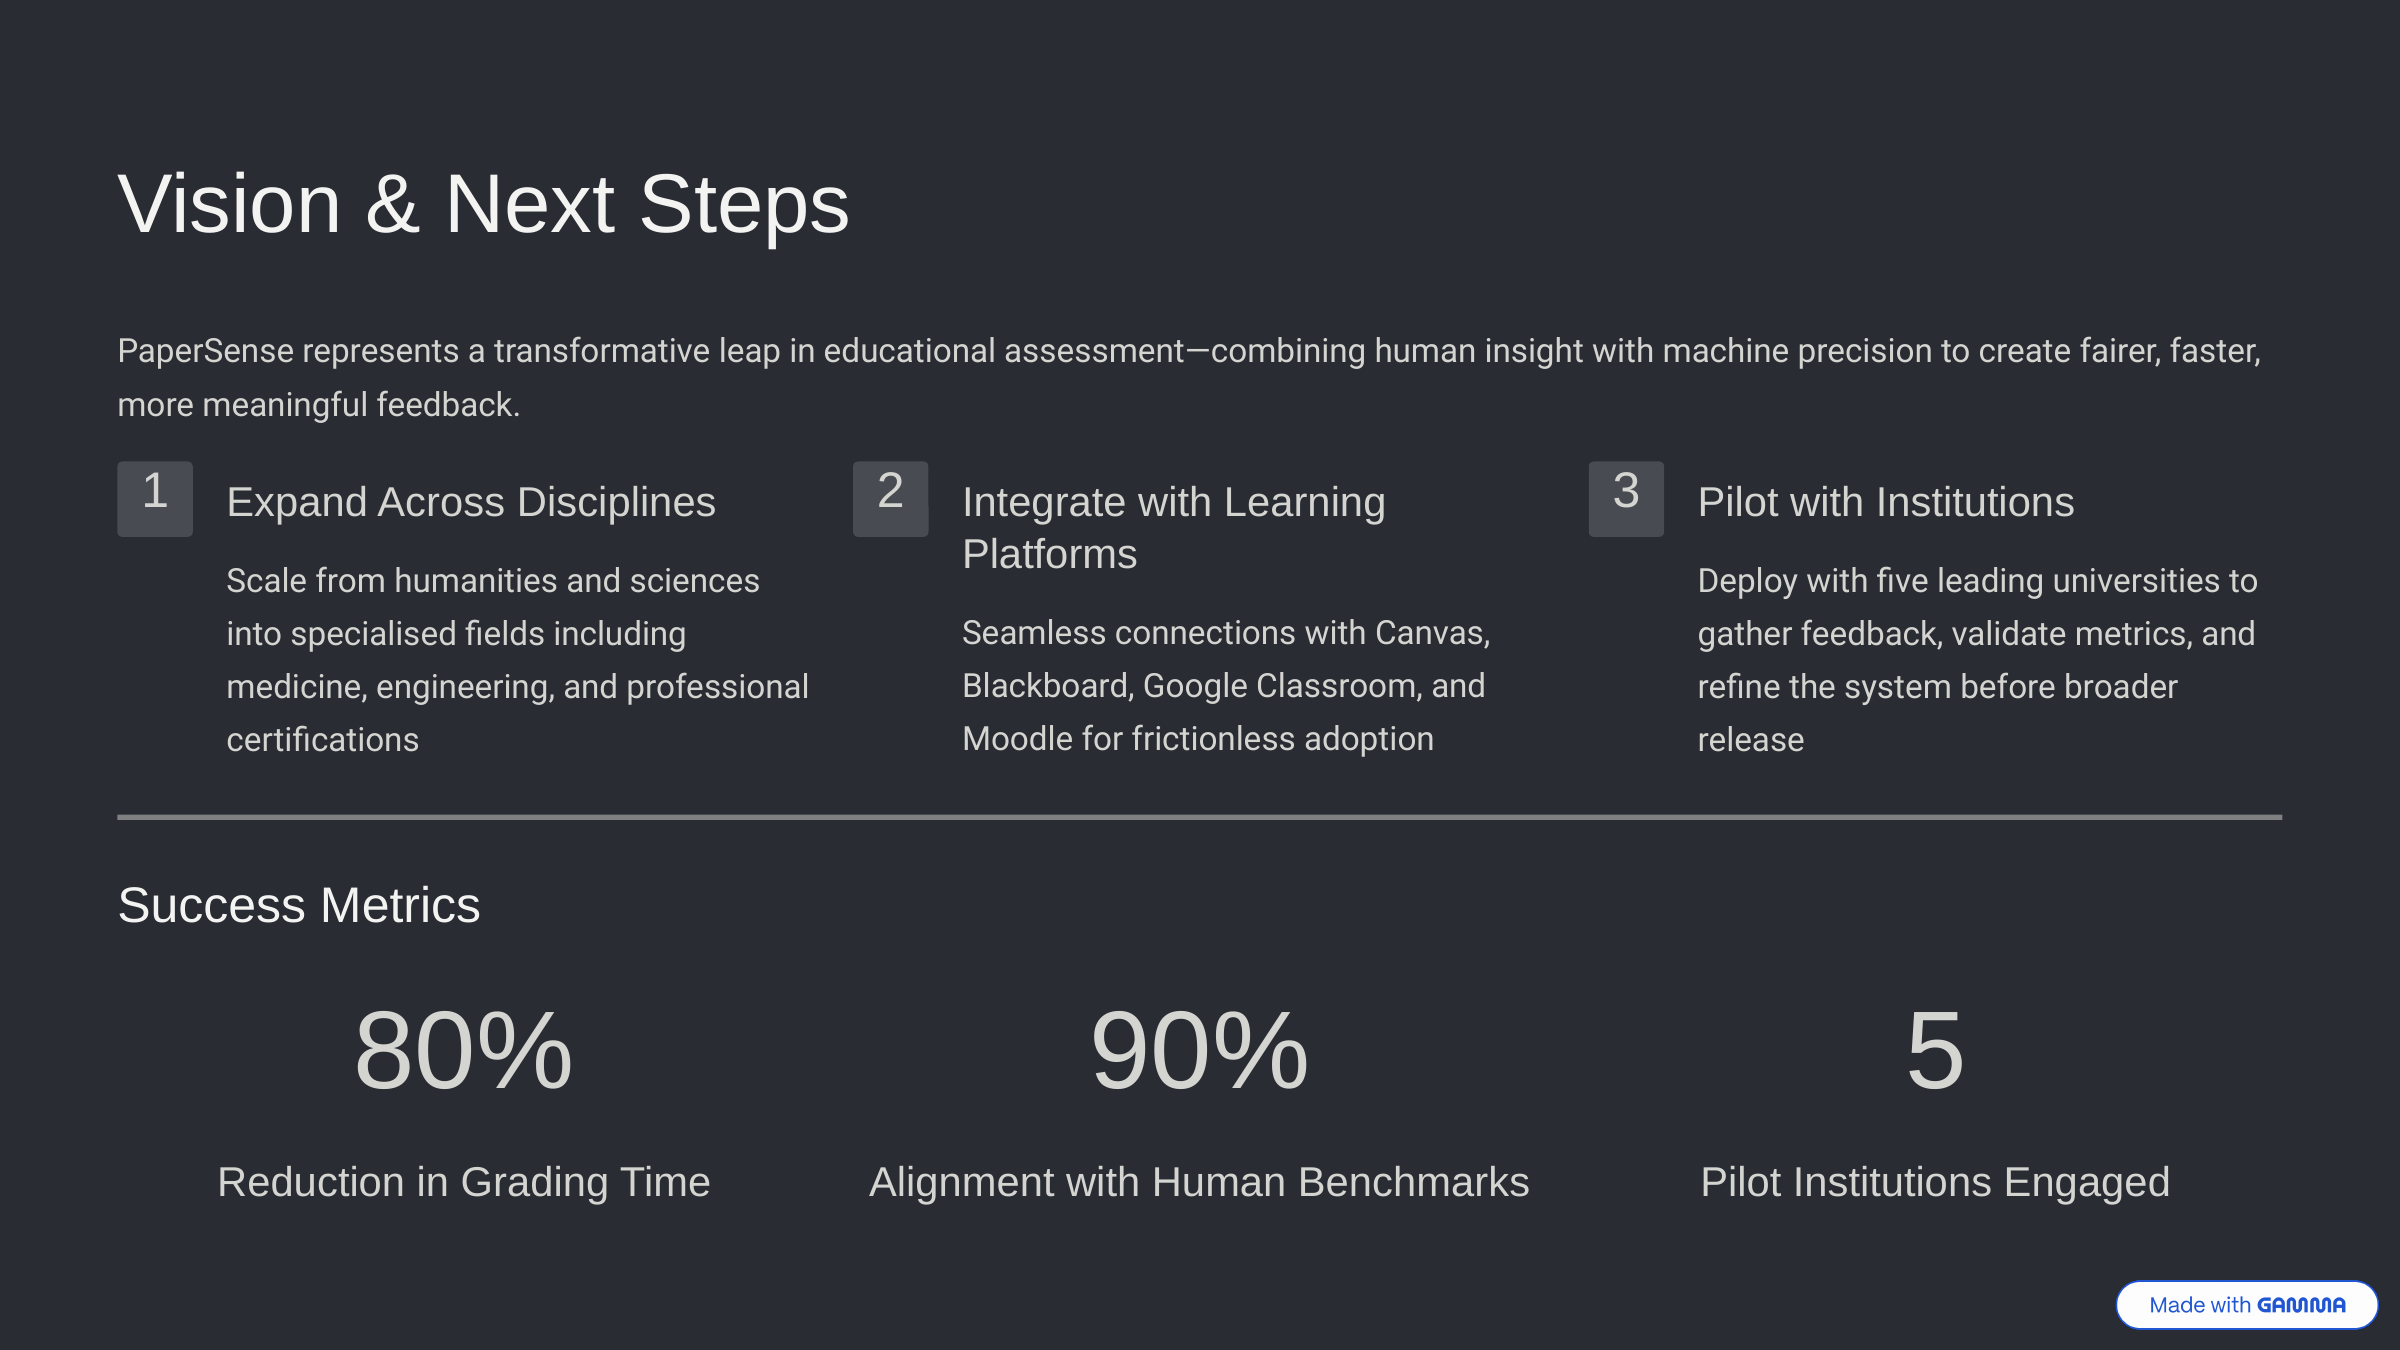

Vision & Next Steps
PaperSense represents a transformative leap in educational assessment—combining human insight with machine precision to create fairer, faster, more meaningful feedback.

1
2
3
Expand Across Disciplines
Integrate with Learning Platforms
Pilot with Institutions
Scale from humanities and sciences into specialised fields including medicine, engineering, and professional certifications
Deploy with five leading universities to gather feedback, validate metrics, and refine the system before broader release
Seamless connections with Canvas, Blackboard, Google Classroom, and Moodle for frictionless adoption

Success Metrics
80%
90%
5
Reduction in Grading Time
Alignment with Human Benchmarks
Pilot Institutions Engaged